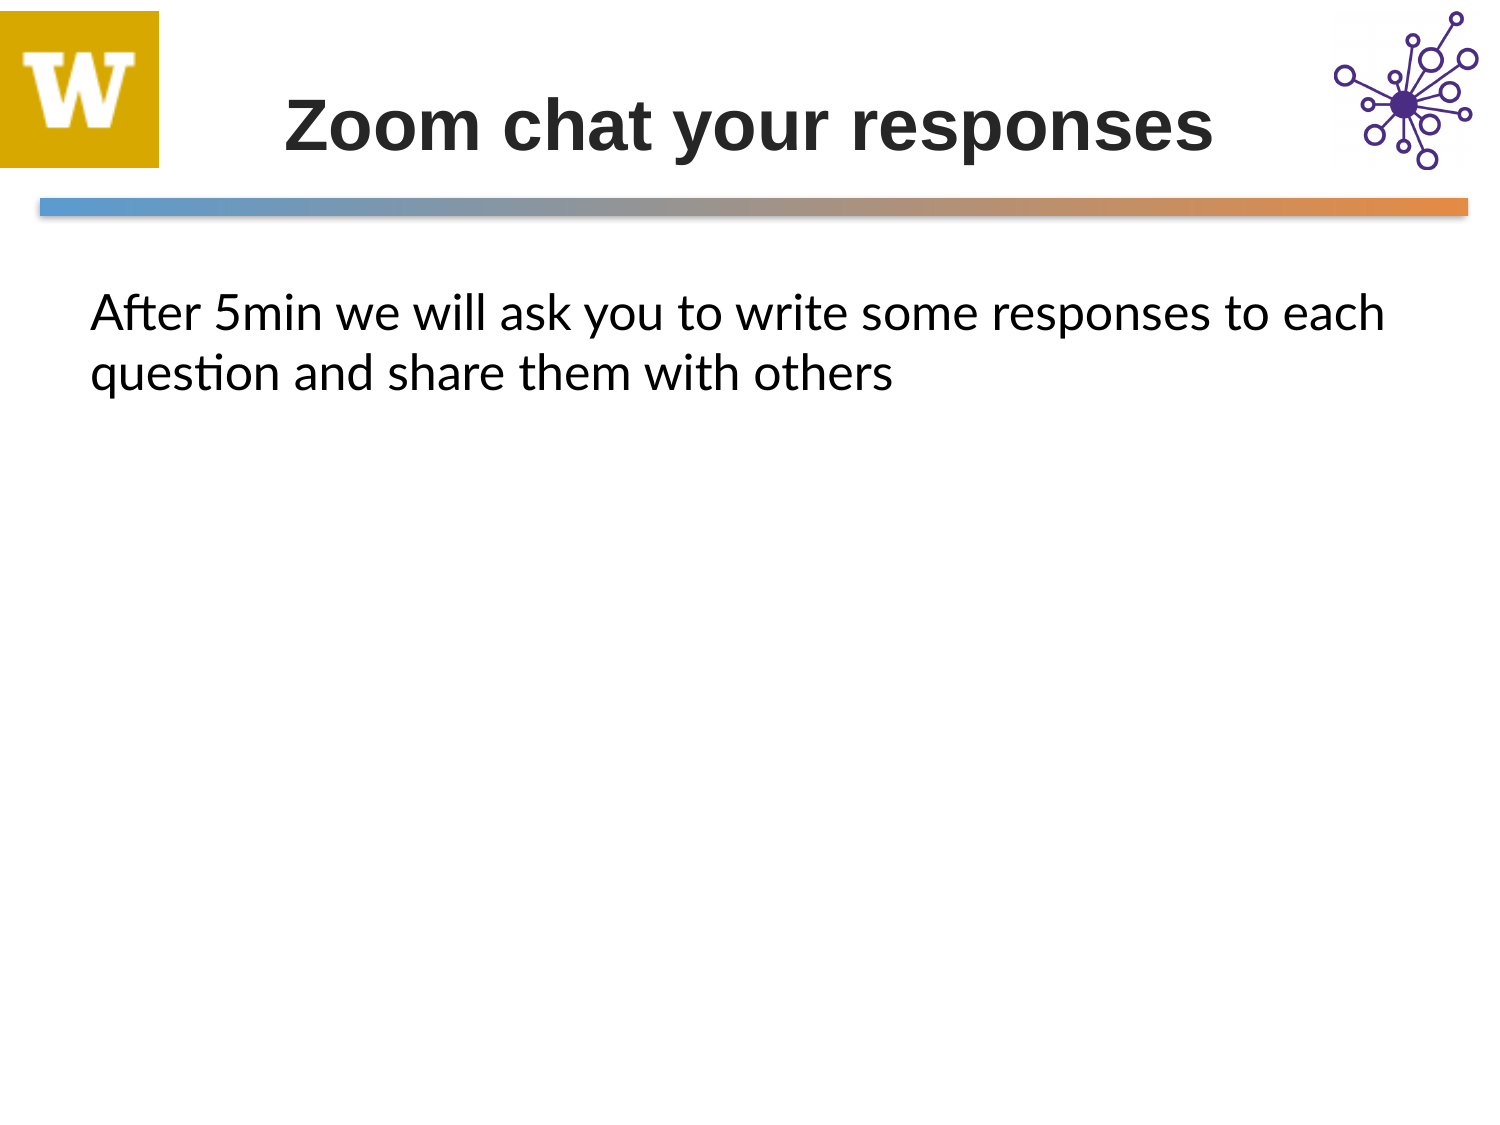

# Zoom chat your responses
After 5min we will ask you to write some responses to each question and share them with others